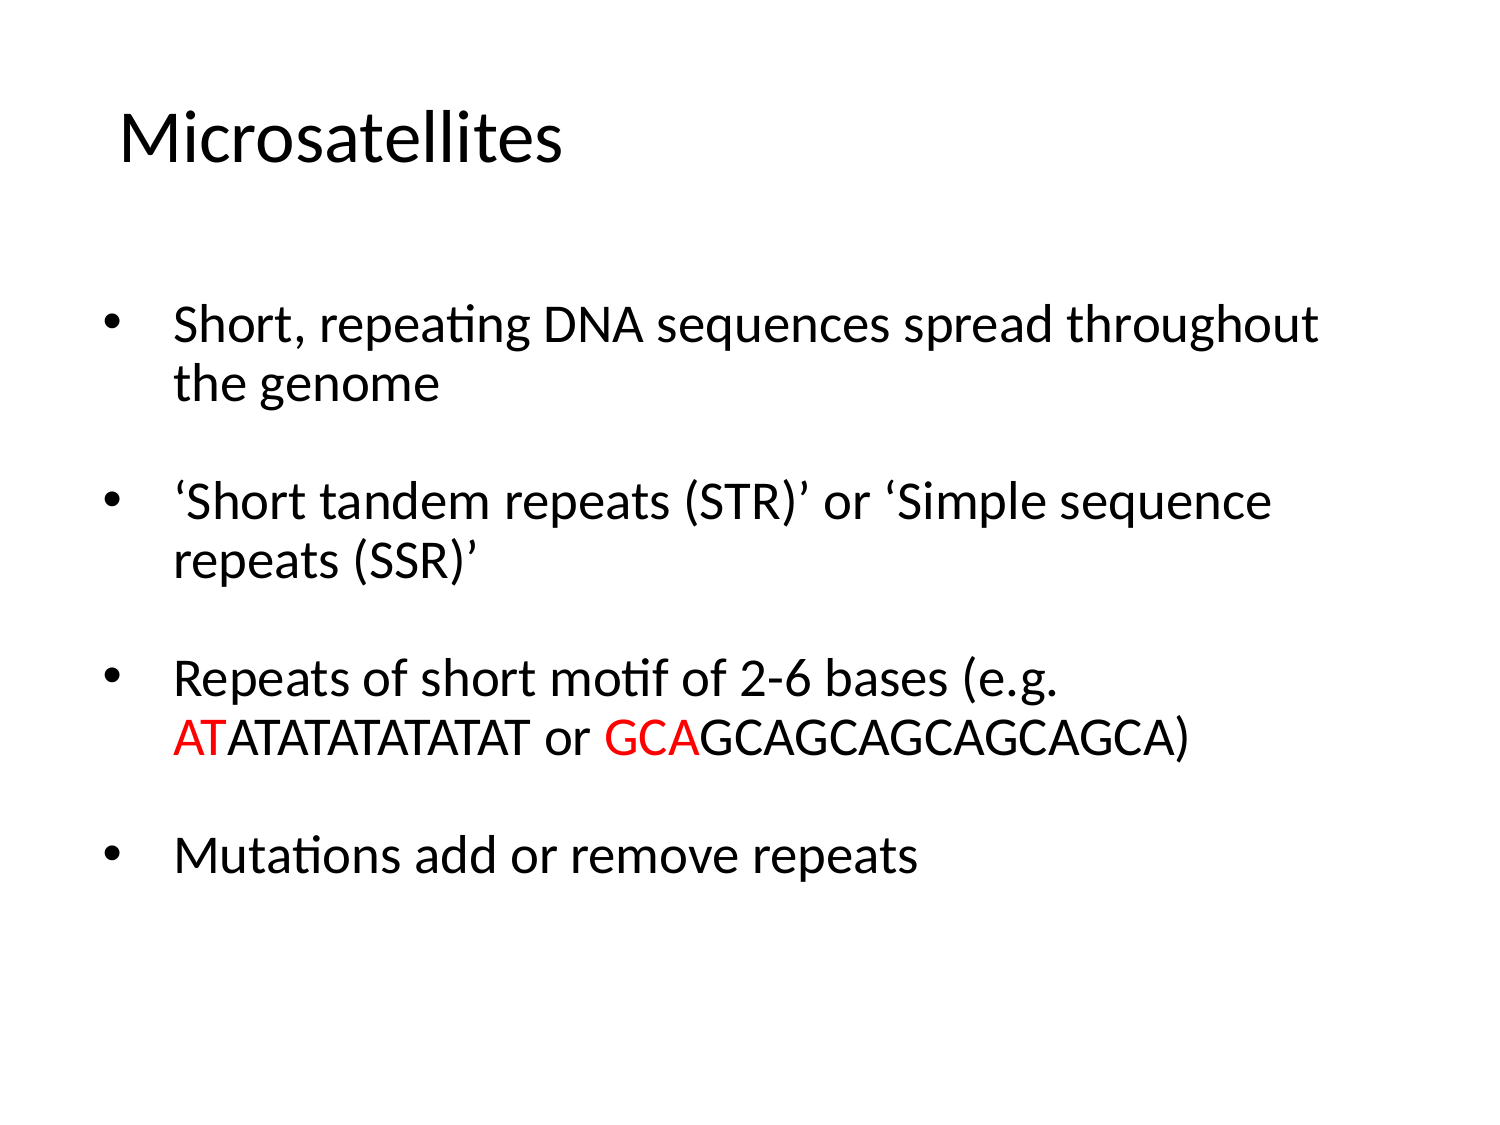

# Microsatellites
Short, repeating DNA sequences spread throughout the genome

‘Short tandem repeats (STR)’ or ‘Simple sequence repeats (SSR)’

Repeats of short motif of 2-6 bases (e.g. ATATATATATATAT or GCAGCAGCAGCAGCAGCA)

Mutations add or remove repeats